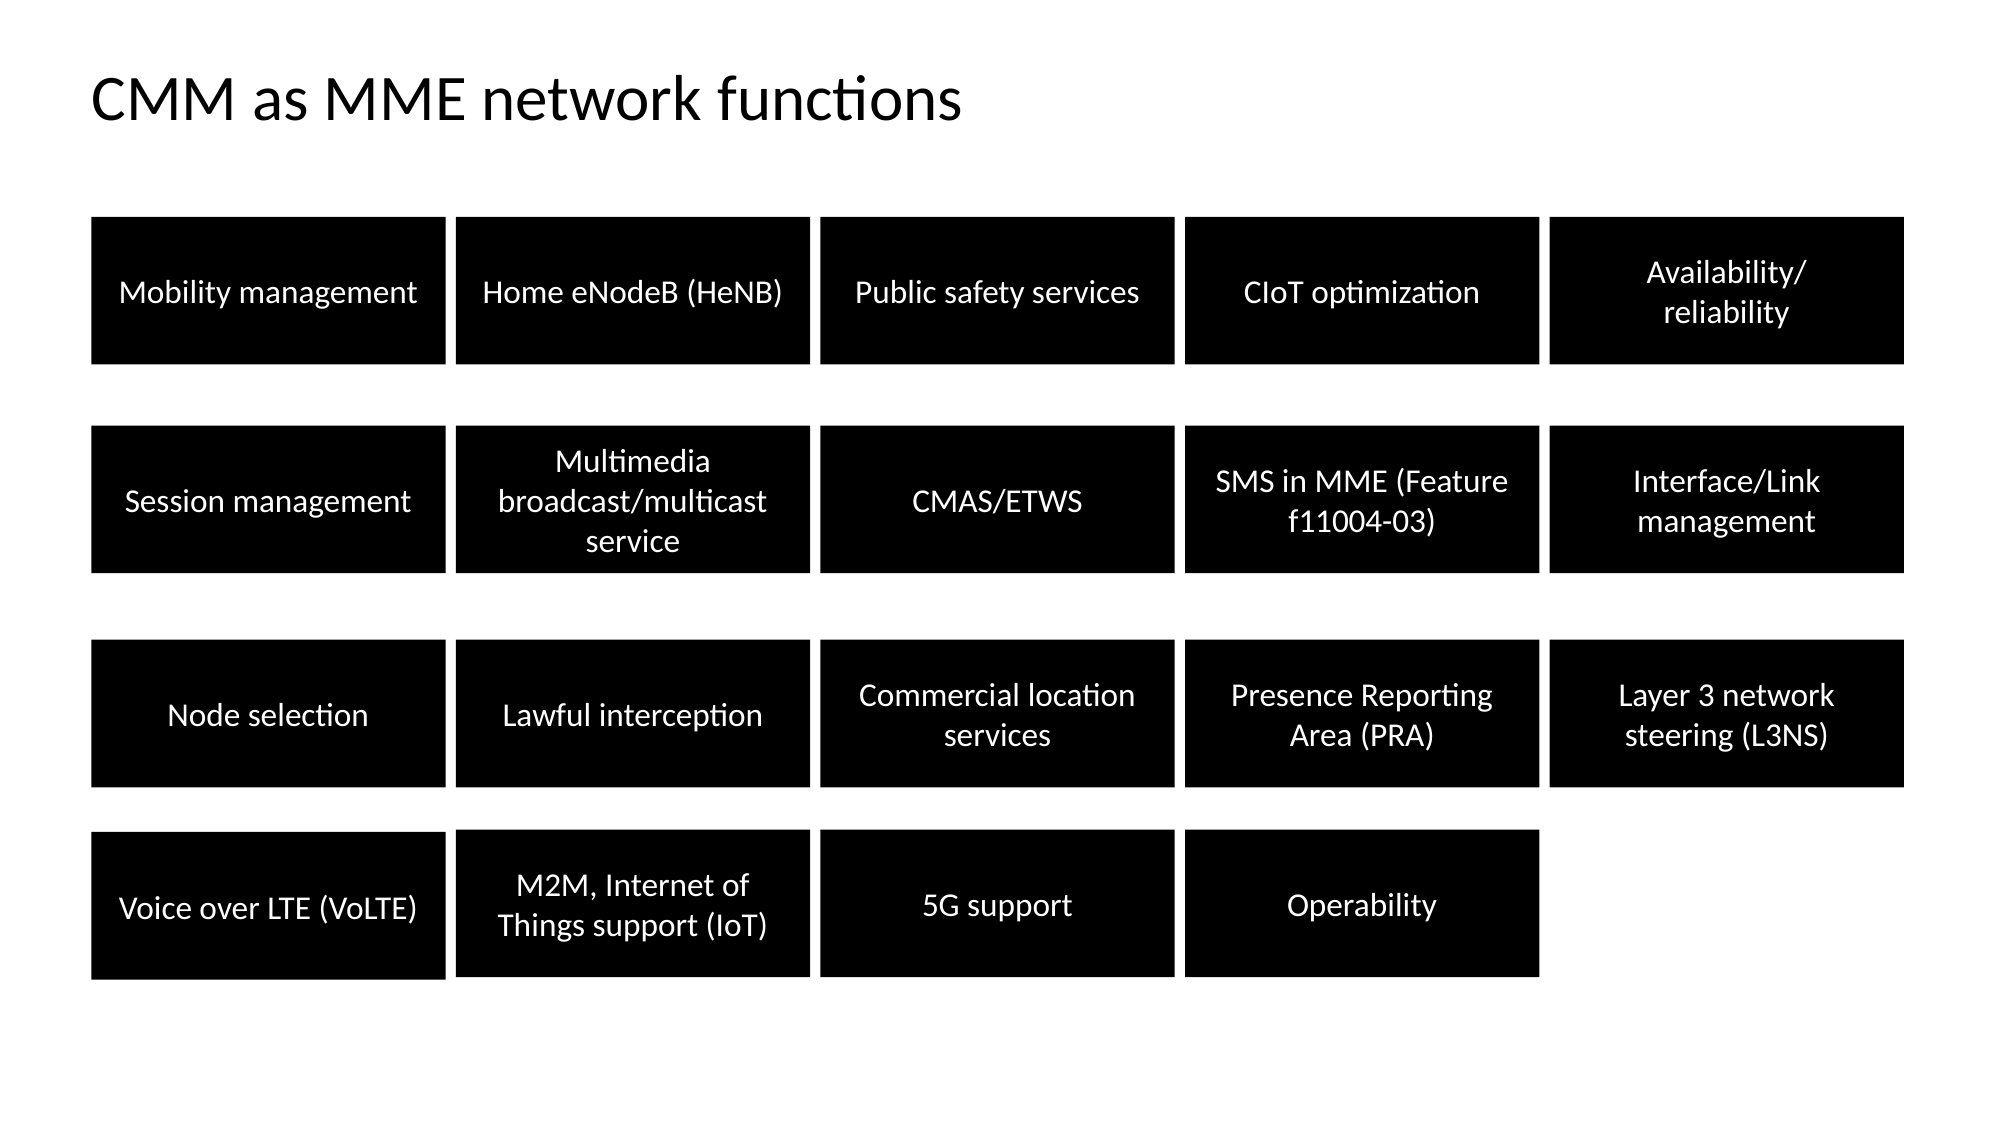

# CMM as MME network functions
Mobility management
Home eNodeB (HeNB)
Public safety services
CIoT optimization
Availability/
reliability
Session management
Multimedia broadcast/multicast service
CMAS/ETWS
SMS in MME (Feature f11004-03)
Interface/Link management
Lawful interception
Commercial location services
Node selection
Presence Reporting Area (PRA)
Layer 3 network steering (L3NS)
5G support
Operability
M2M, Internet of Things support (IoT)
Voice over LTE (VoLTE)